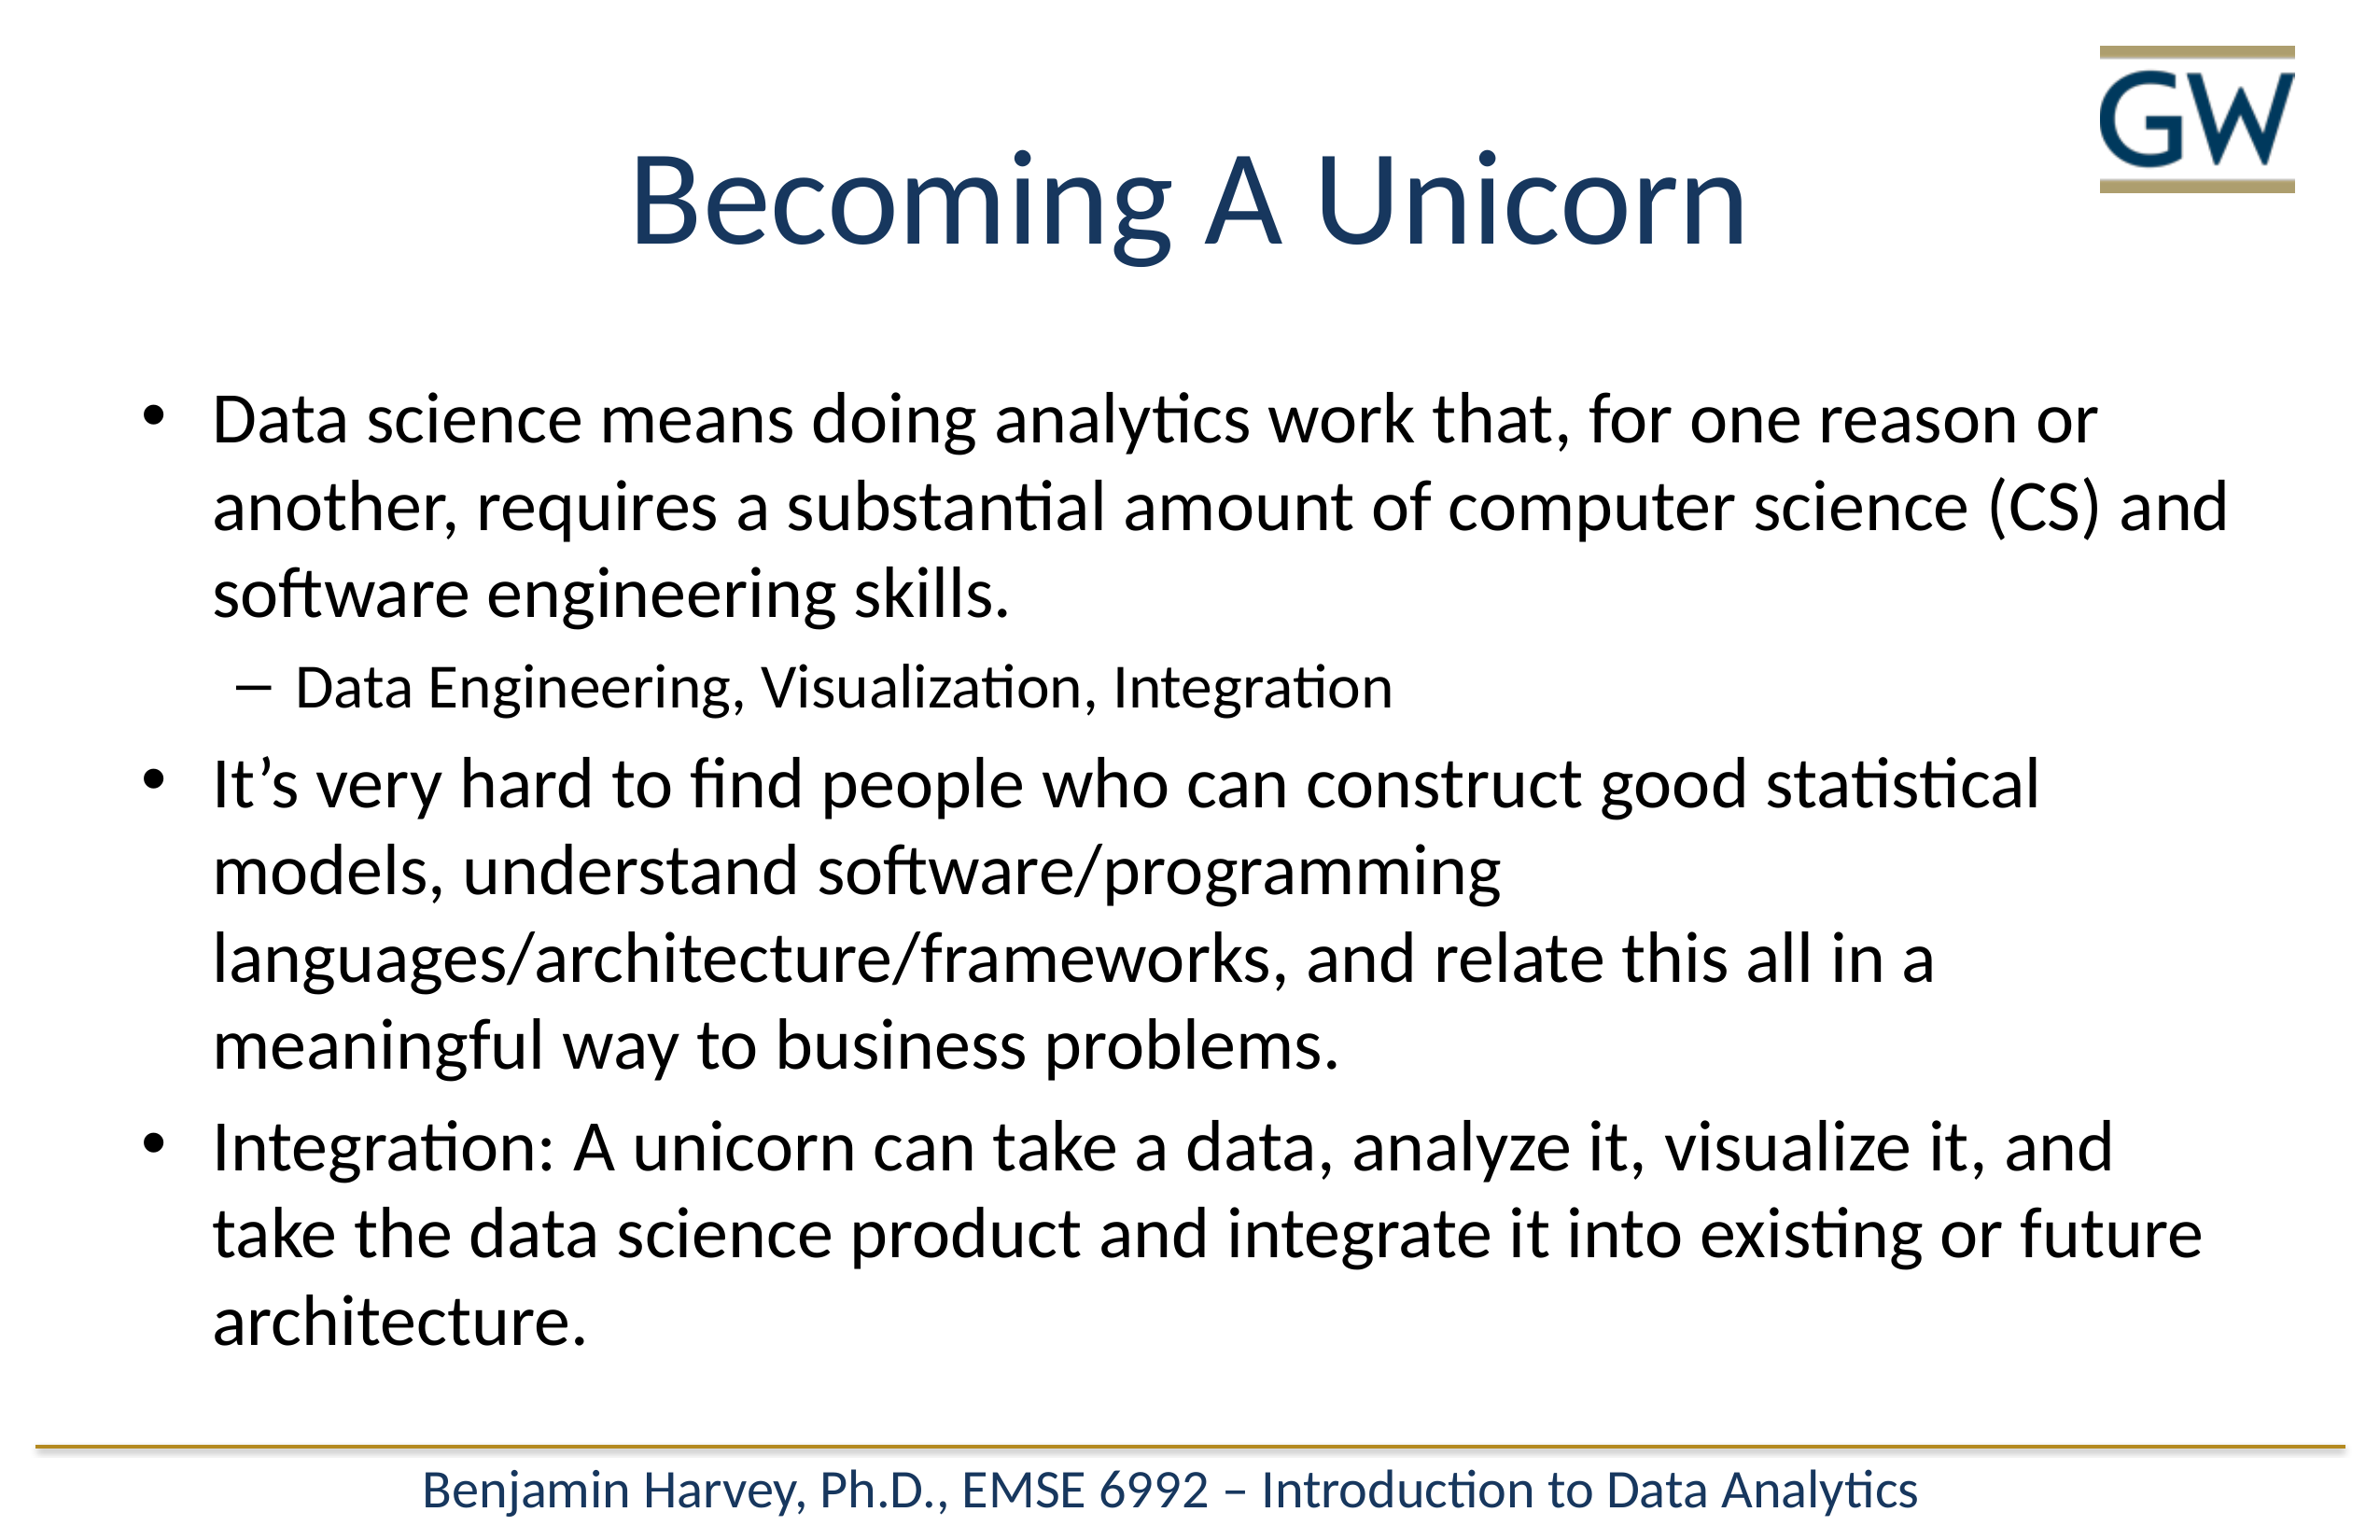

# Becoming A Unicorn
Data science means doing analytics work that, for one reason or another, requires a substantial amount of computer science (CS) and software engineering skills.
Data Engineering, Visualization, Integration
It’s very hard to find people who can construct good statistical models, understand software/programming languages/architecture/frameworks, and relate this all in a meaningful way to business problems.
Integration: A unicorn can take a data, analyze it, visualize it, and take the data science product and integrate it into existing or future architecture.